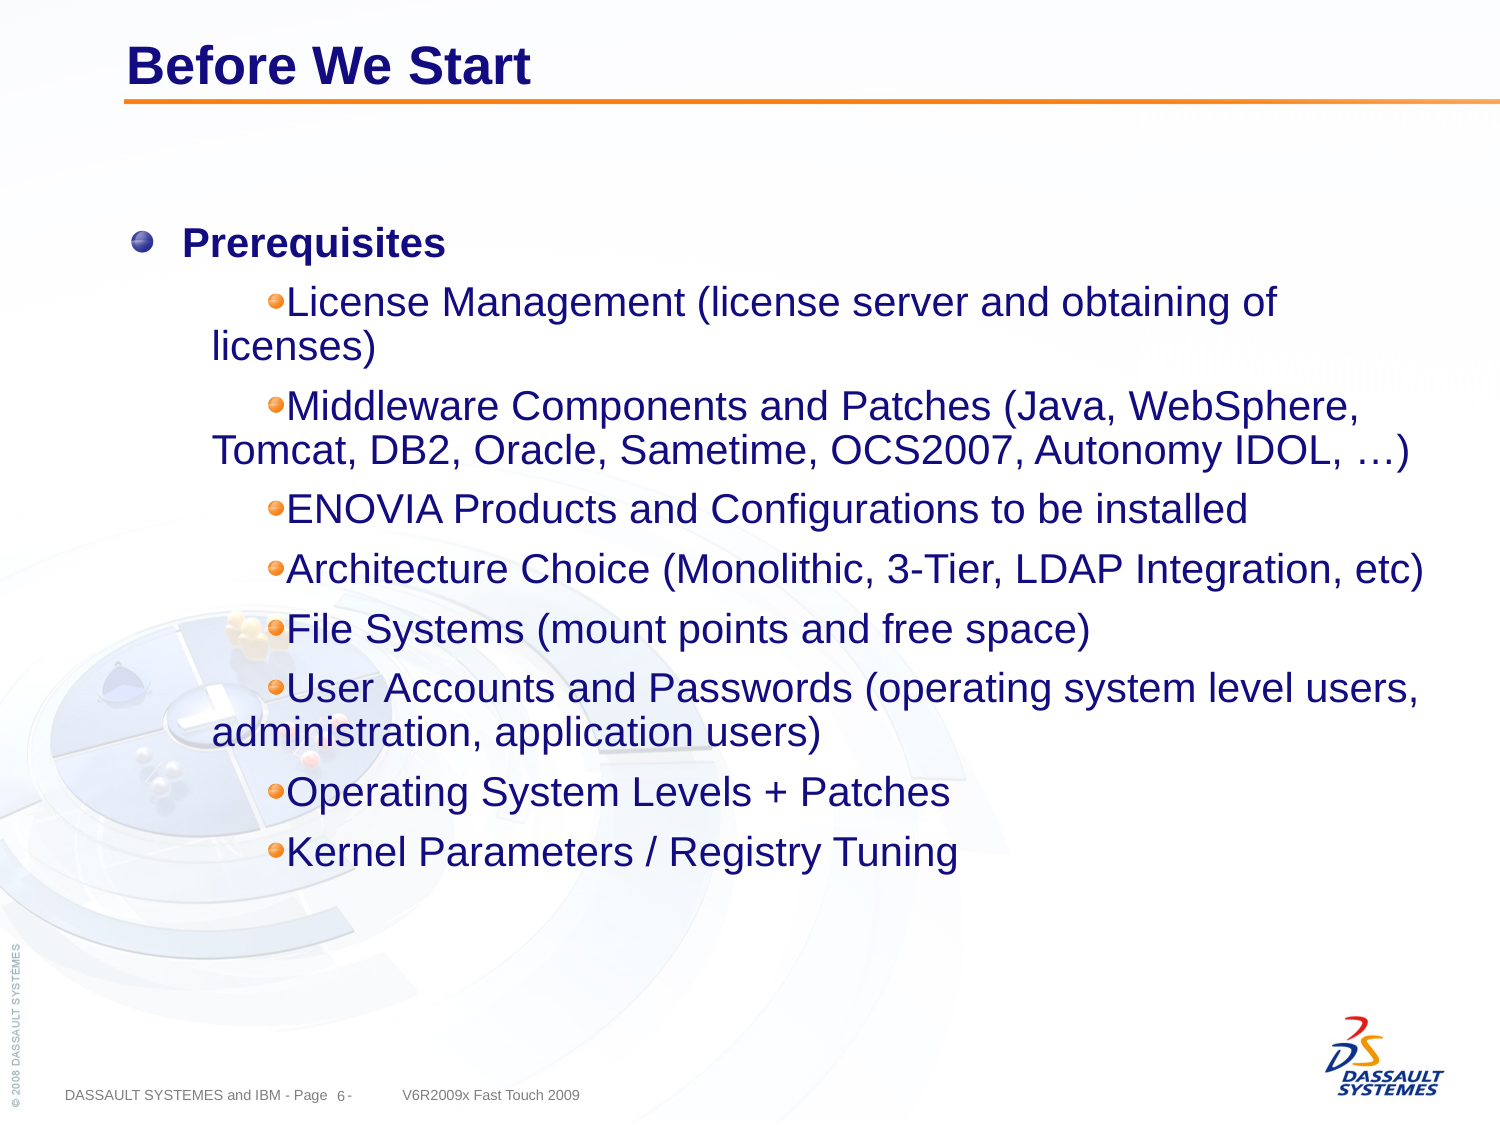

# Before We Start
Prerequisites
License Management (license server and obtaining of licenses)
Middleware Components and Patches (Java, WebSphere, Tomcat, DB2, Oracle, Sametime, OCS2007, Autonomy IDOL, …)
ENOVIA Products and Configurations to be installed
Architecture Choice (Monolithic, 3-Tier, LDAP Integration, etc)
File Systems (mount points and free space)
User Accounts and Passwords (operating system level users, administration, application users)
Operating System Levels + Patches
Kernel Parameters / Registry Tuning